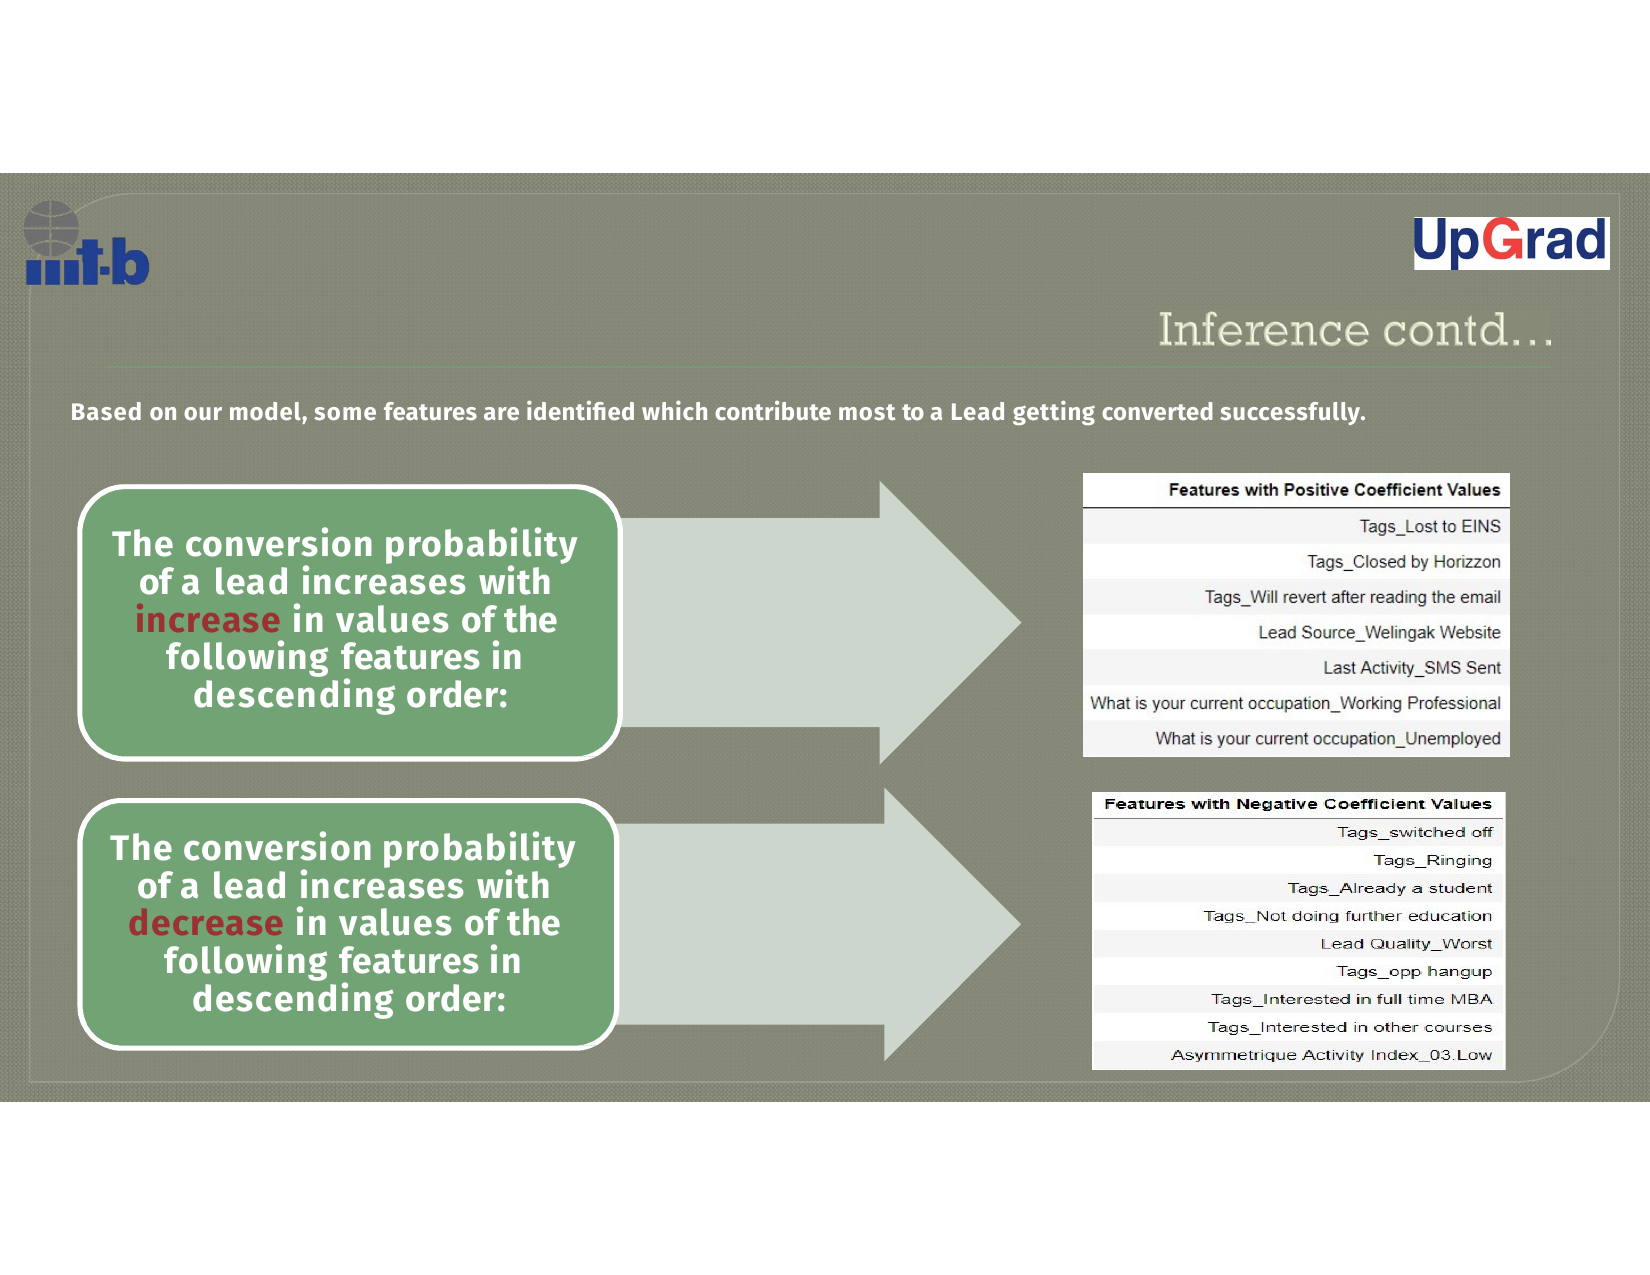

Based on our model, some features are identified which contribute most to a Lead getting converted successfully.

The conversion probability  of a lead increases with  increase in values of the  following features in  descending order:

The conversion probability  of a lead increases with  decrease in values of the  following features in  descending order: